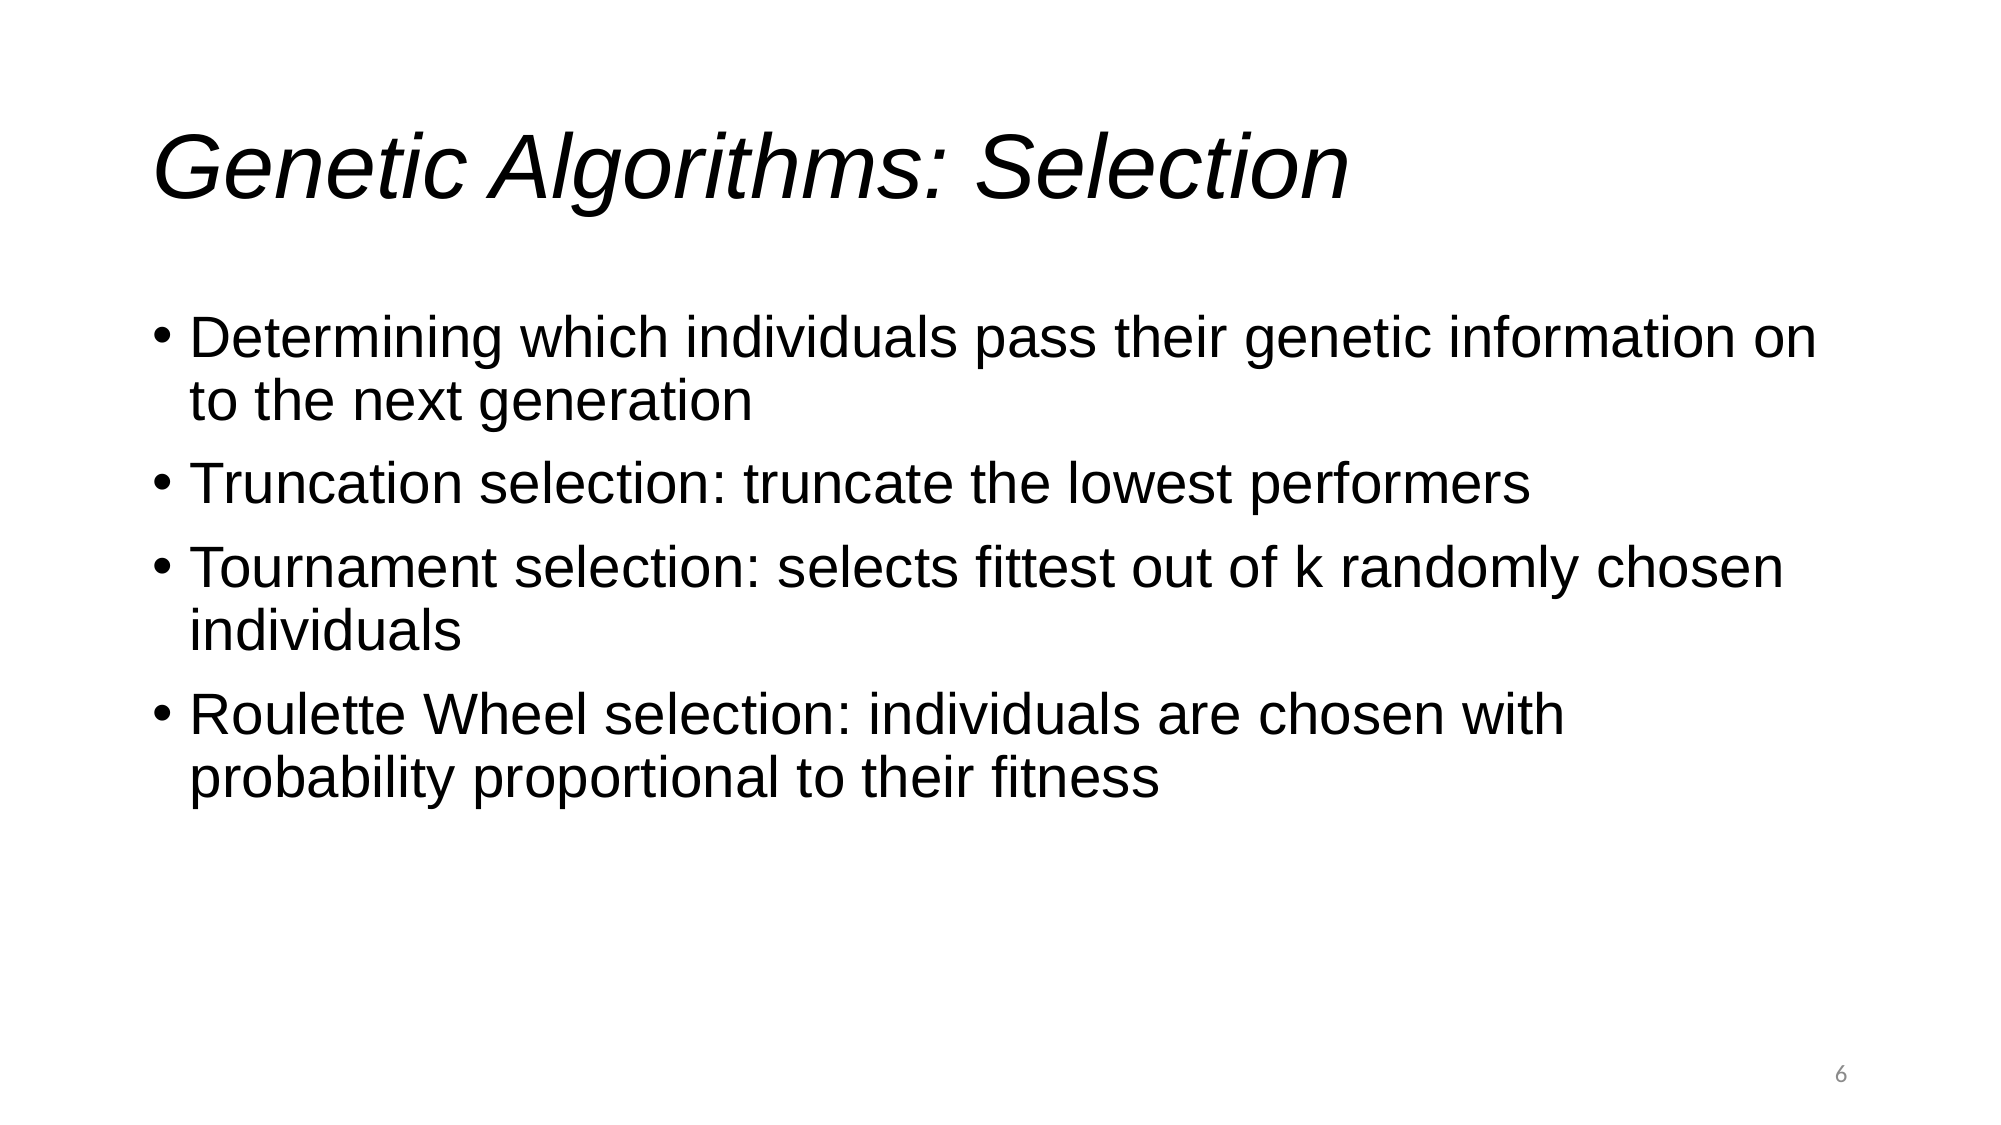

# Genetic Algorithms: Selection
Determining which individuals pass their genetic information on to the next generation
Truncation selection: truncate the lowest performers
Tournament selection: selects fittest out of k randomly chosen individuals
Roulette Wheel selection: individuals are chosen with probability proportional to their fitness
6